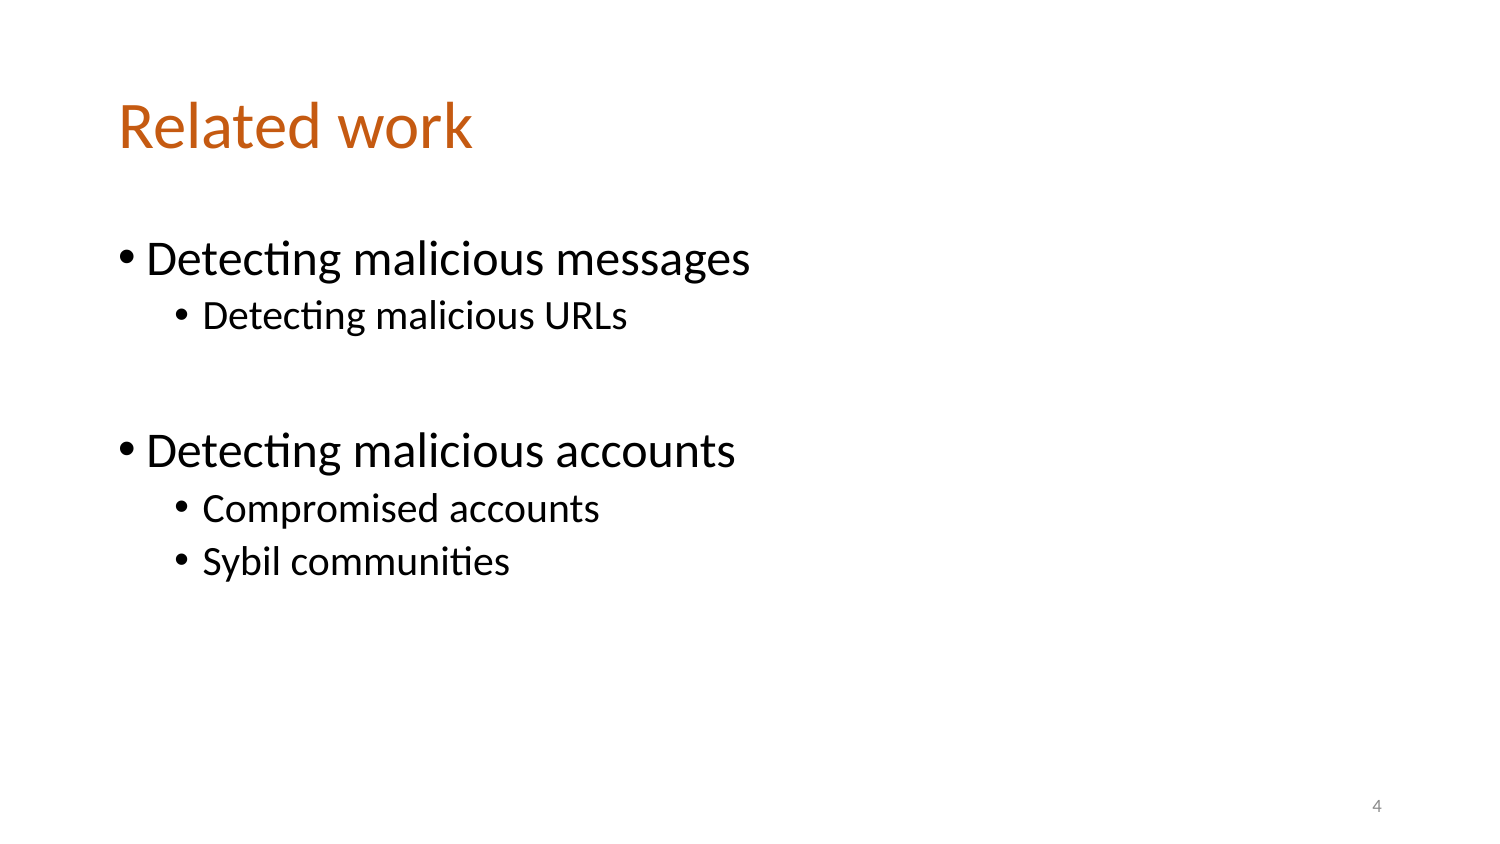

# Related work
Detecting malicious messages
Detecting malicious URLs

Detecting malicious accounts
Compromised accounts
Sybil communities

4